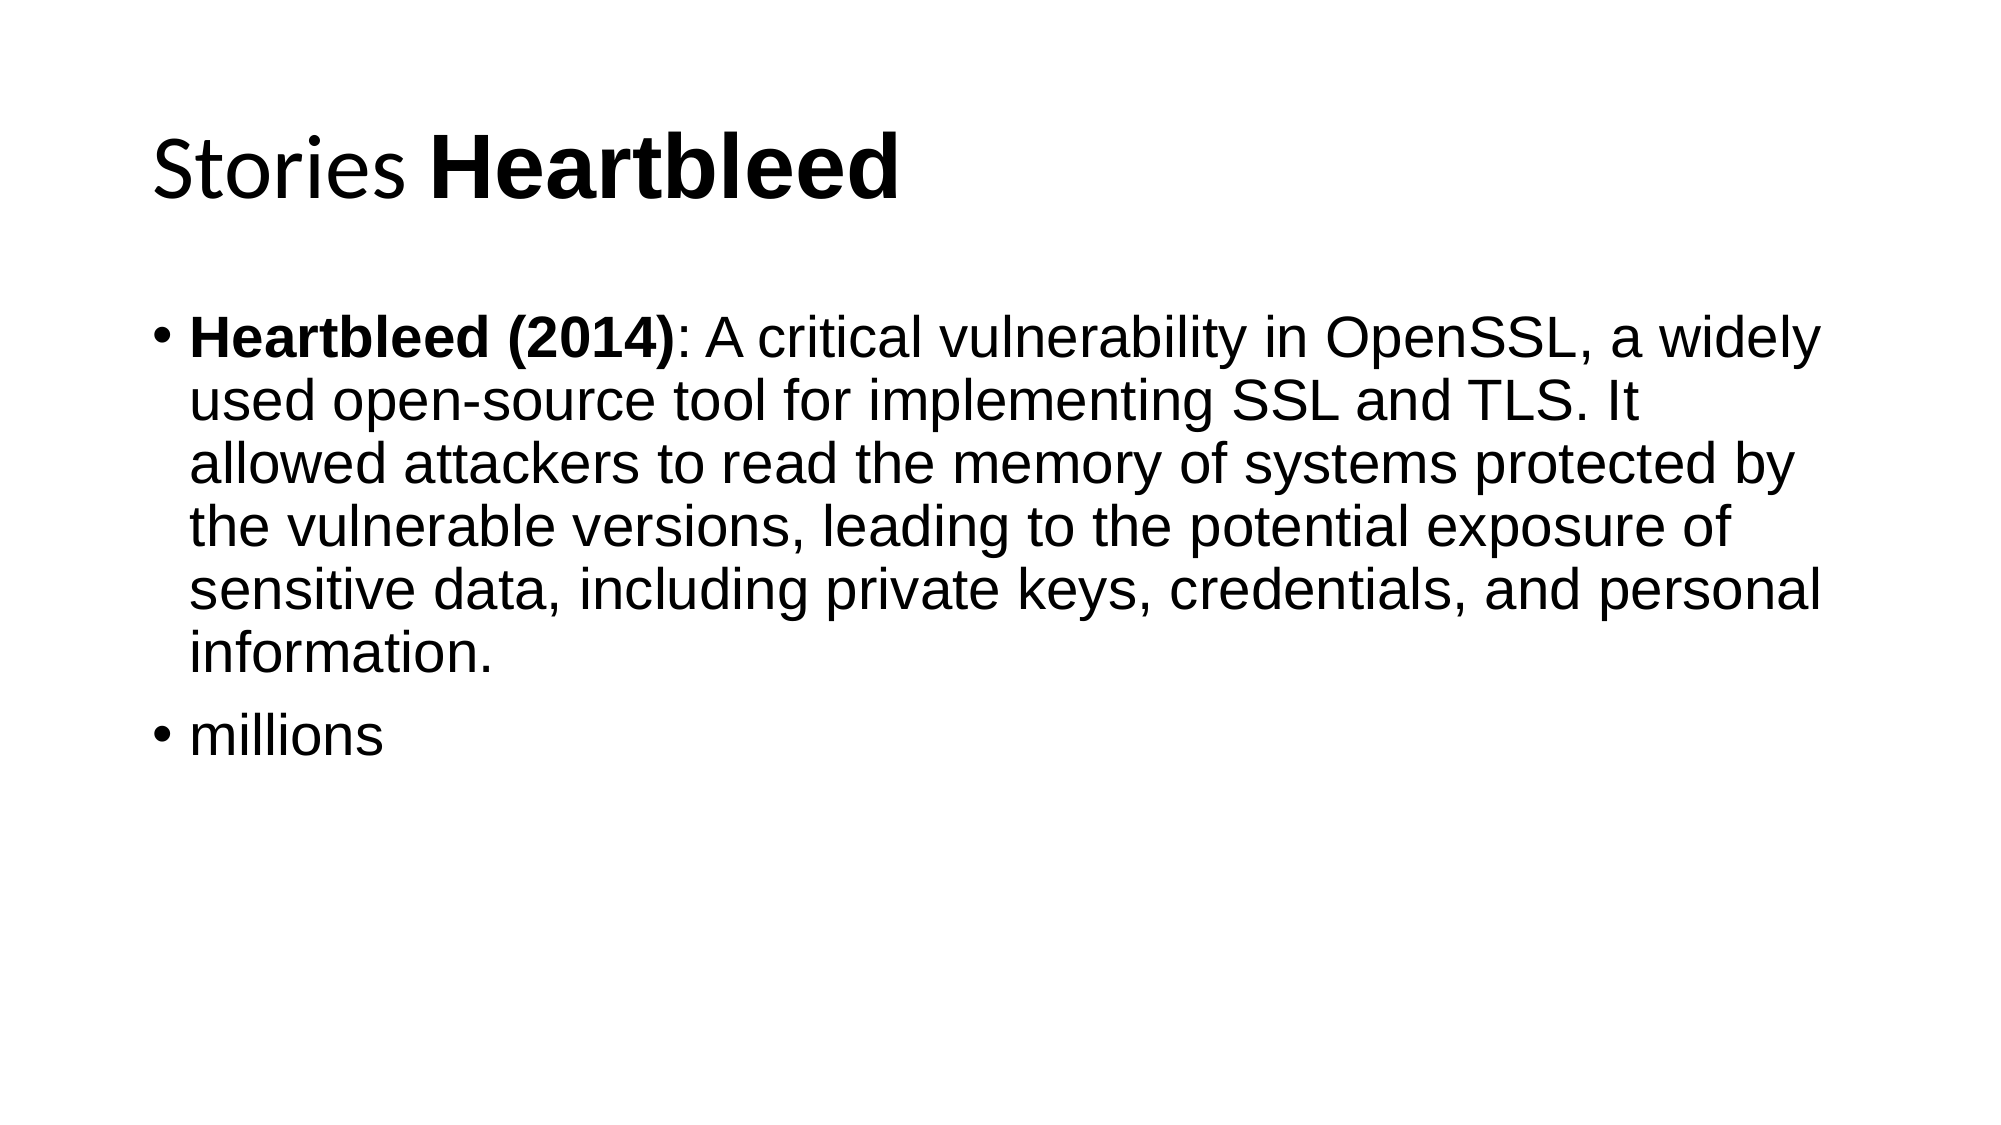

# Stories Heartbleed
Heartbleed (2014): A critical vulnerability in OpenSSL, a widely used open-source tool for implementing SSL and TLS. It allowed attackers to read the memory of systems protected by the vulnerable versions, leading to the potential exposure of sensitive data, including private keys, credentials, and personal information.
millions